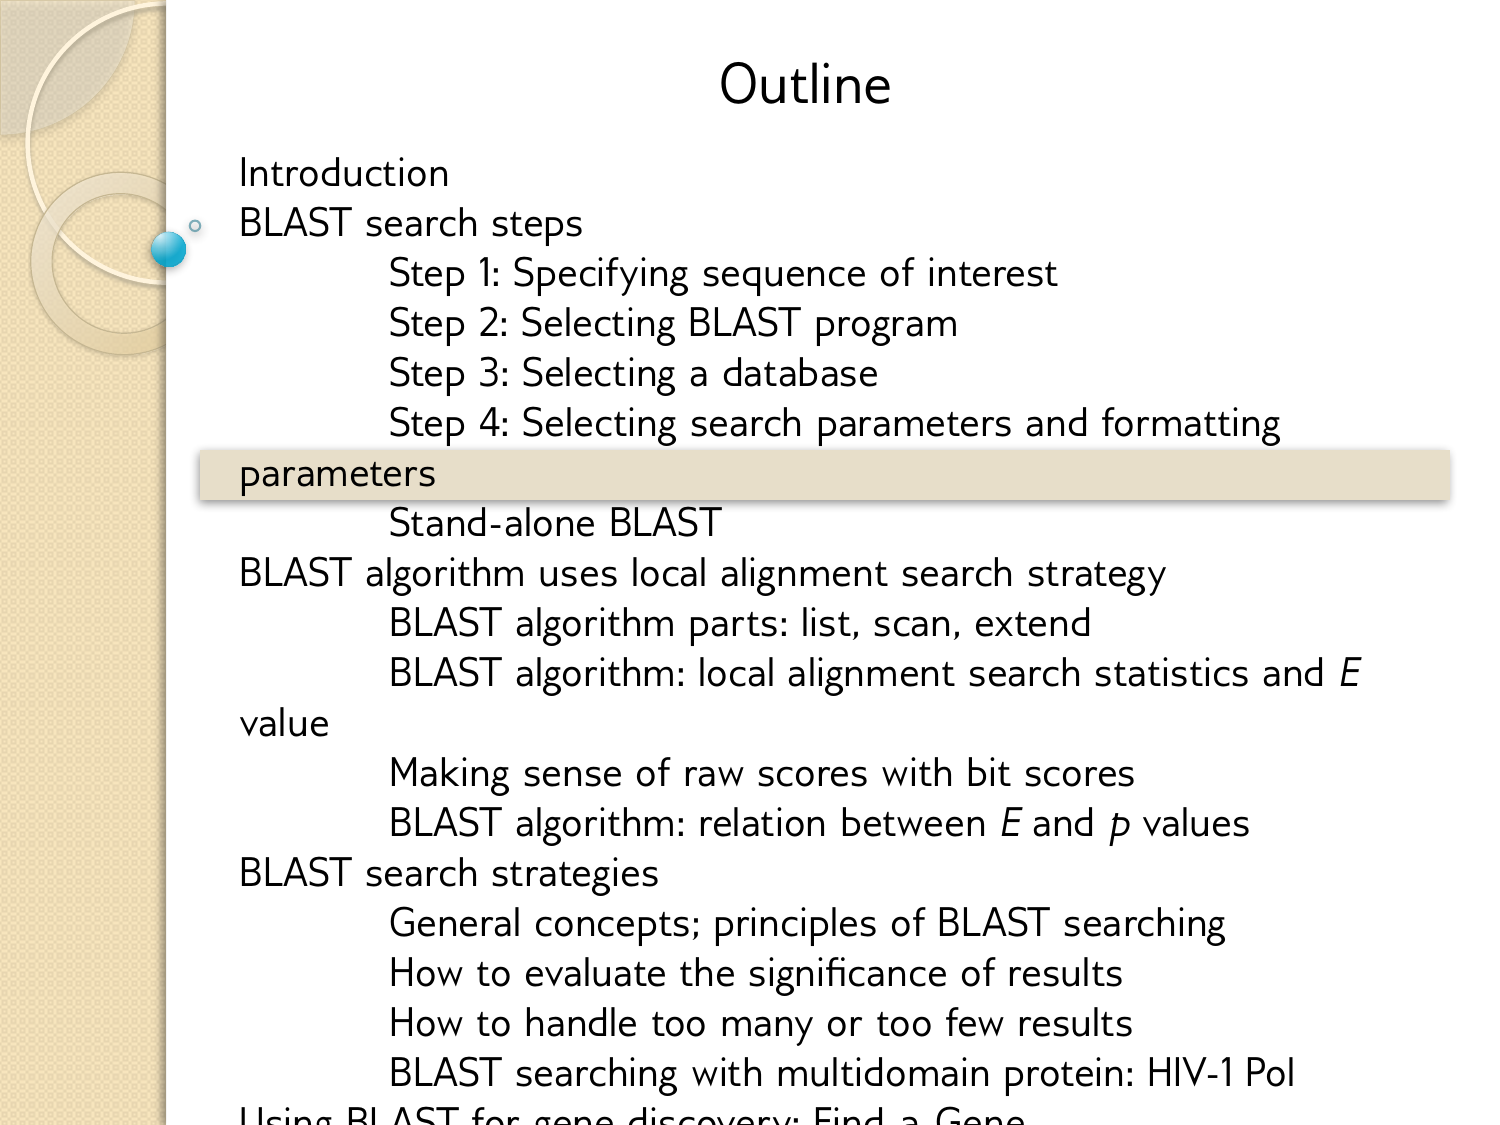

Outline
Introduction
BLAST search steps
	Step 1: Specifying sequence of interest
	Step 2: Selecting BLAST program
	Step 3: Selecting a database
	Step 4: Selecting search parameters and formatting parameters
	Stand-alone BLAST
BLAST algorithm uses local alignment search strategy
	BLAST algorithm parts: list, scan, extend
	BLAST algorithm: local alignment search statistics and E value
	Making sense of raw scores with bit scores
	BLAST algorithm: relation between E and p values
BLAST search strategies
	General concepts; principles of BLAST searching
	How to evaluate the significance of results
	How to handle too many or too few results
	BLAST searching with multidomain protein: HIV-1 Pol
Using BLAST for gene discovery: Find-a-Gene
Perspective